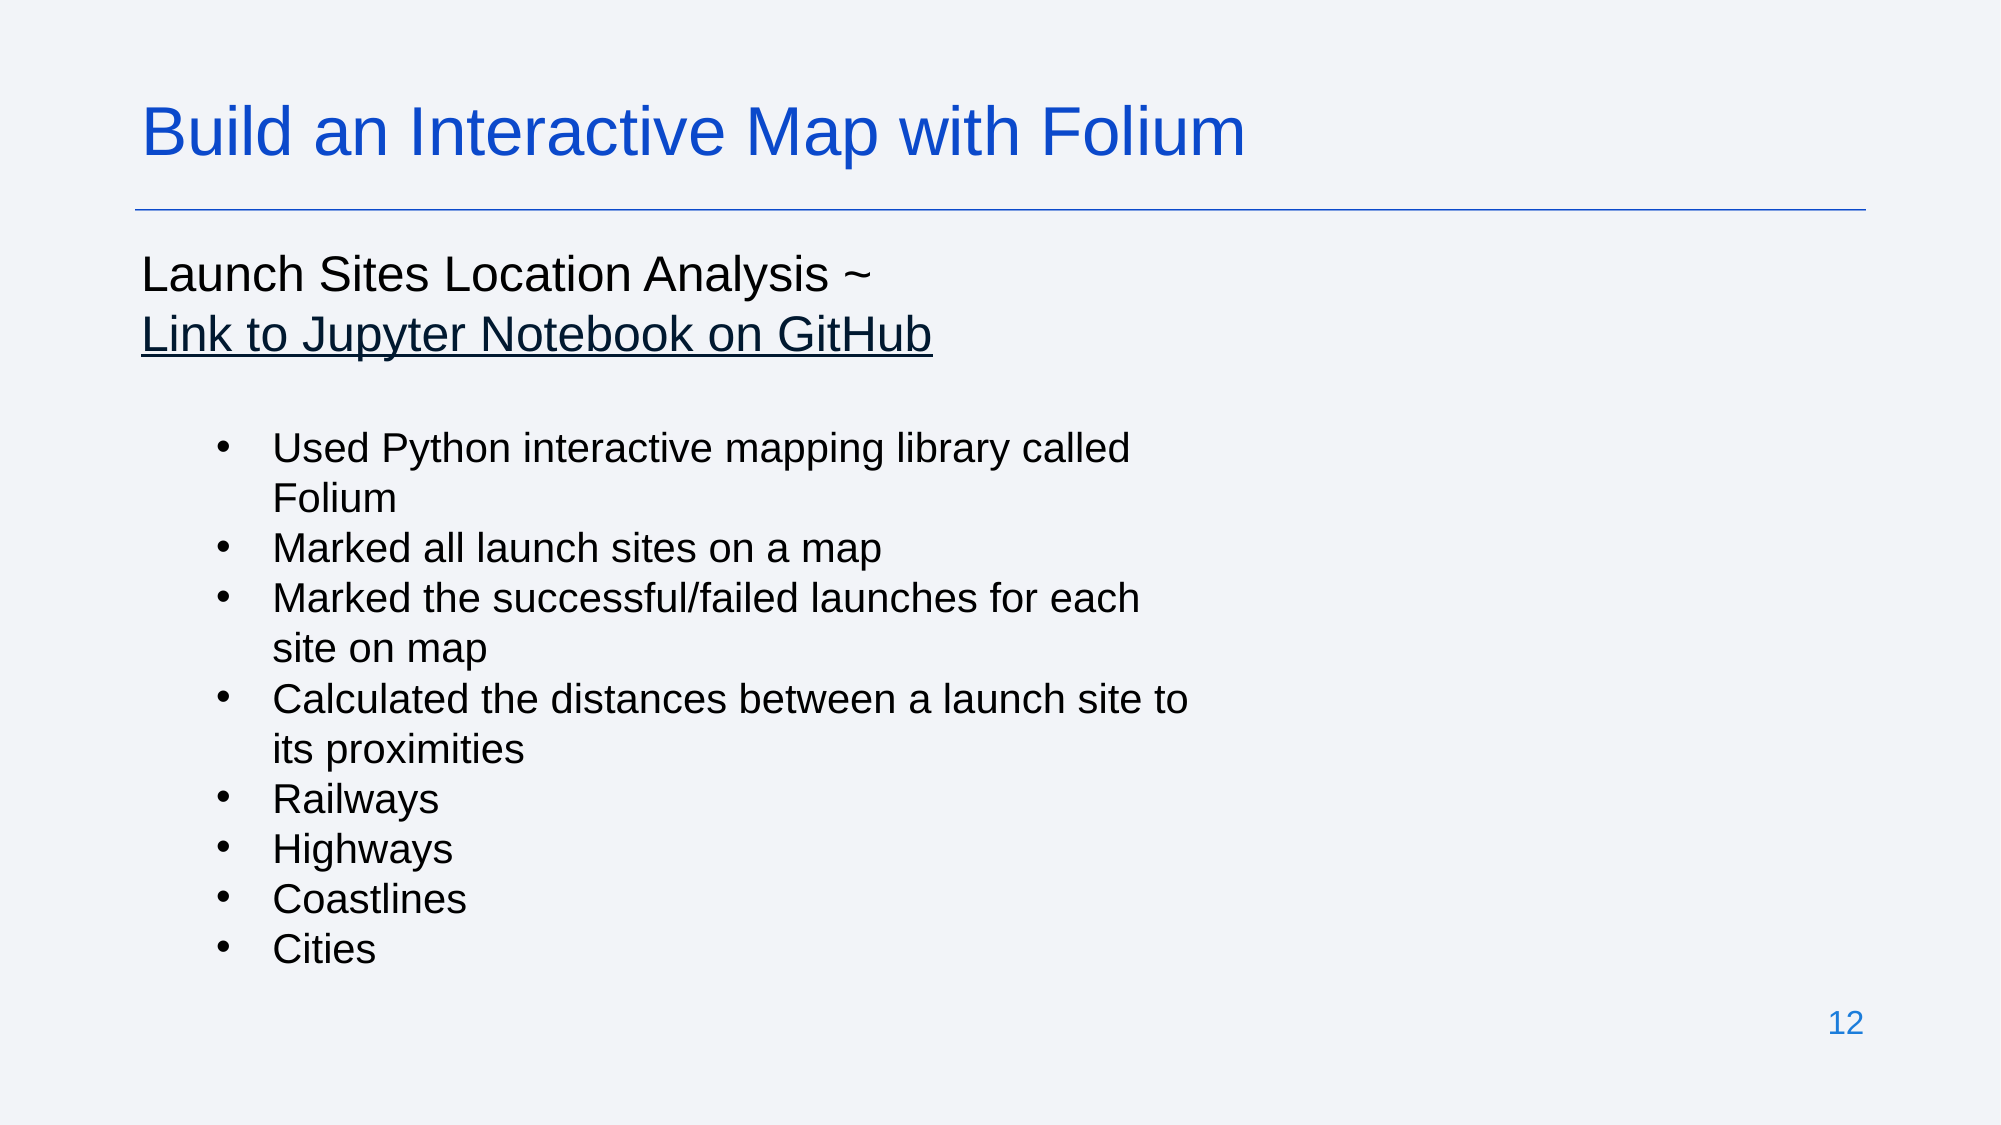

Build an Interactive Map with Folium
Launch Sites Location Analysis ~  Link to Jupyter Notebook on GitHub

Used Python interactive mapping library called Folium
Marked all launch sites on a map
Marked the successful/failed launches for each site on map
Calculated the distances between a launch site to its proximities
Railways
Highways
Coastlines
Cities
12